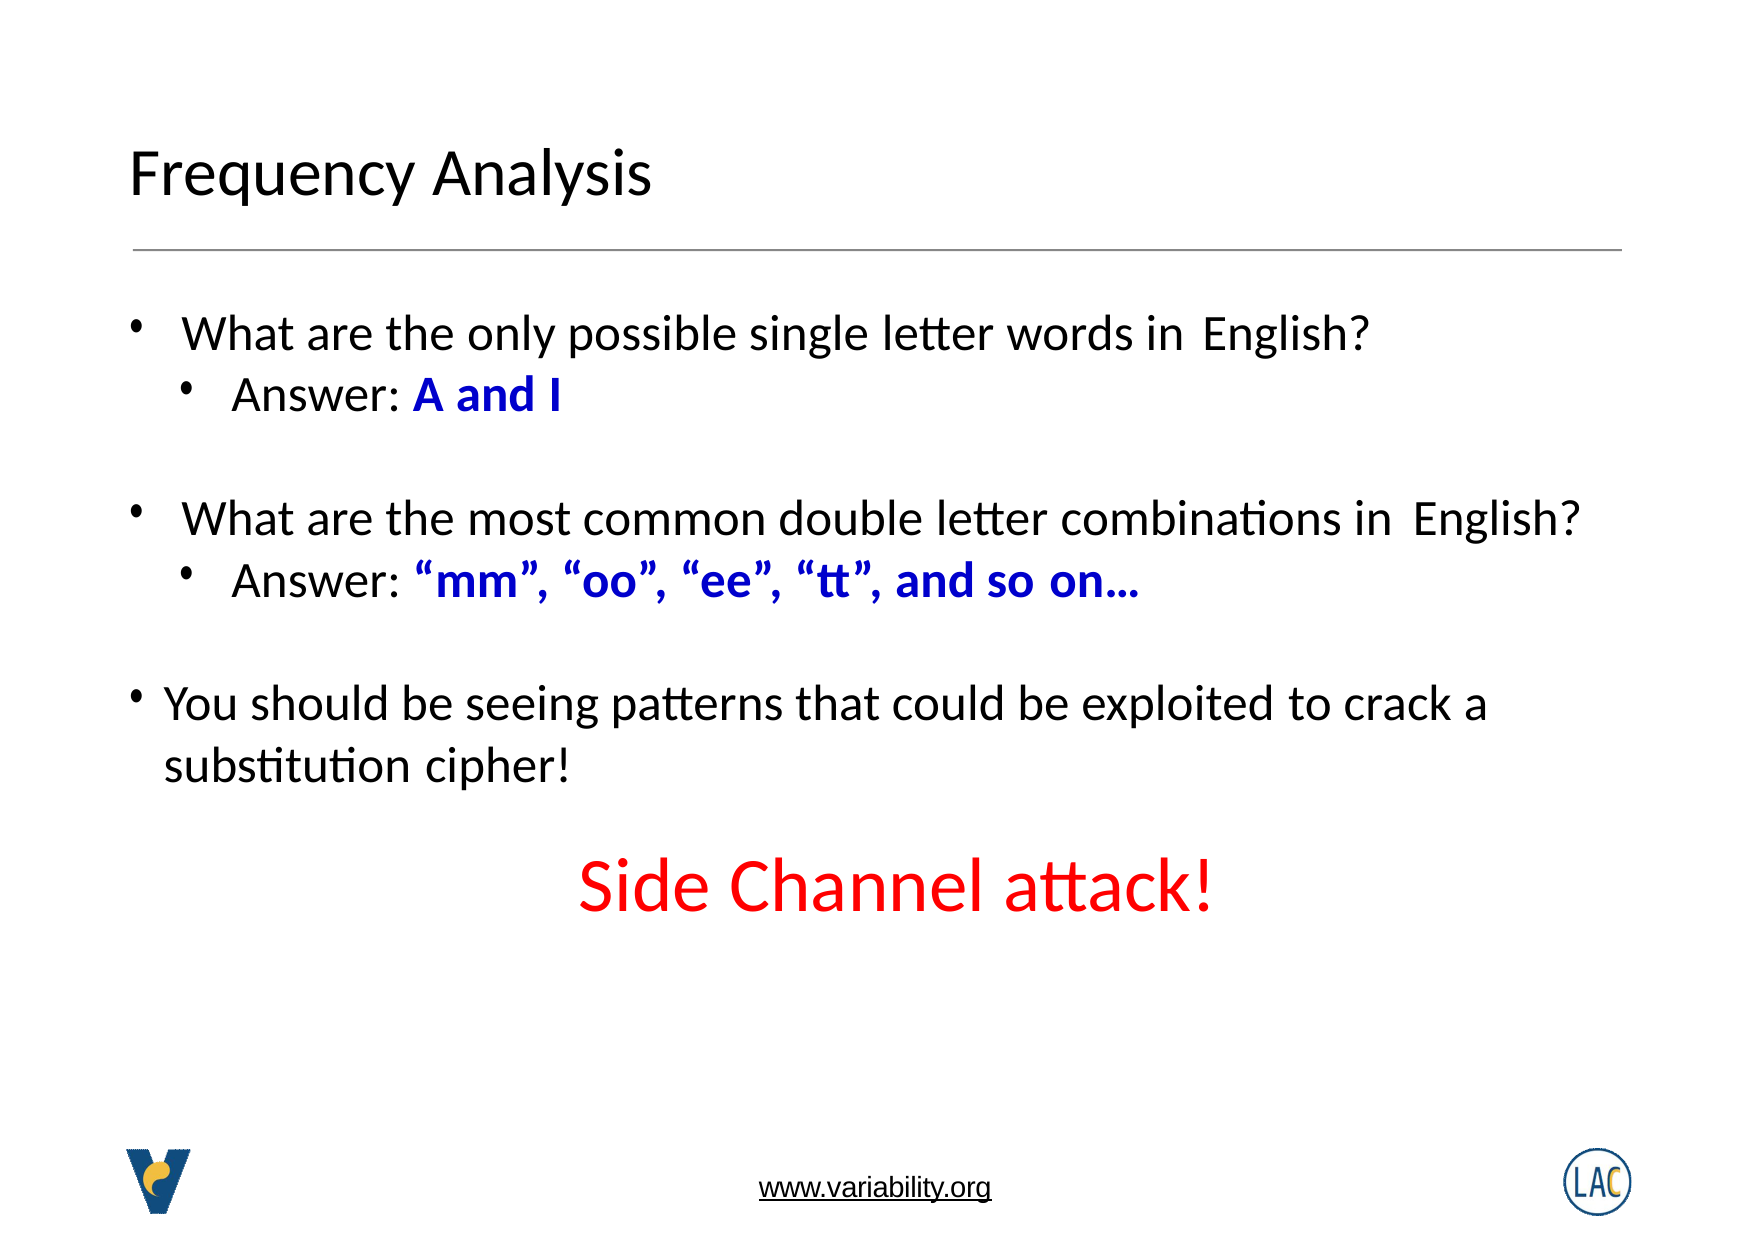

# Frequency Analysis
What are the only possible single letter words in English?
Answer: A and I

What are the most common double letter combinations in English?
Answer: “mm”, “oo”, “ee”, “tt”, and so on…

You should be seeing patterns that could be exploited to crack a  substitution cipher!
Side Channel attack!

www.variability.org